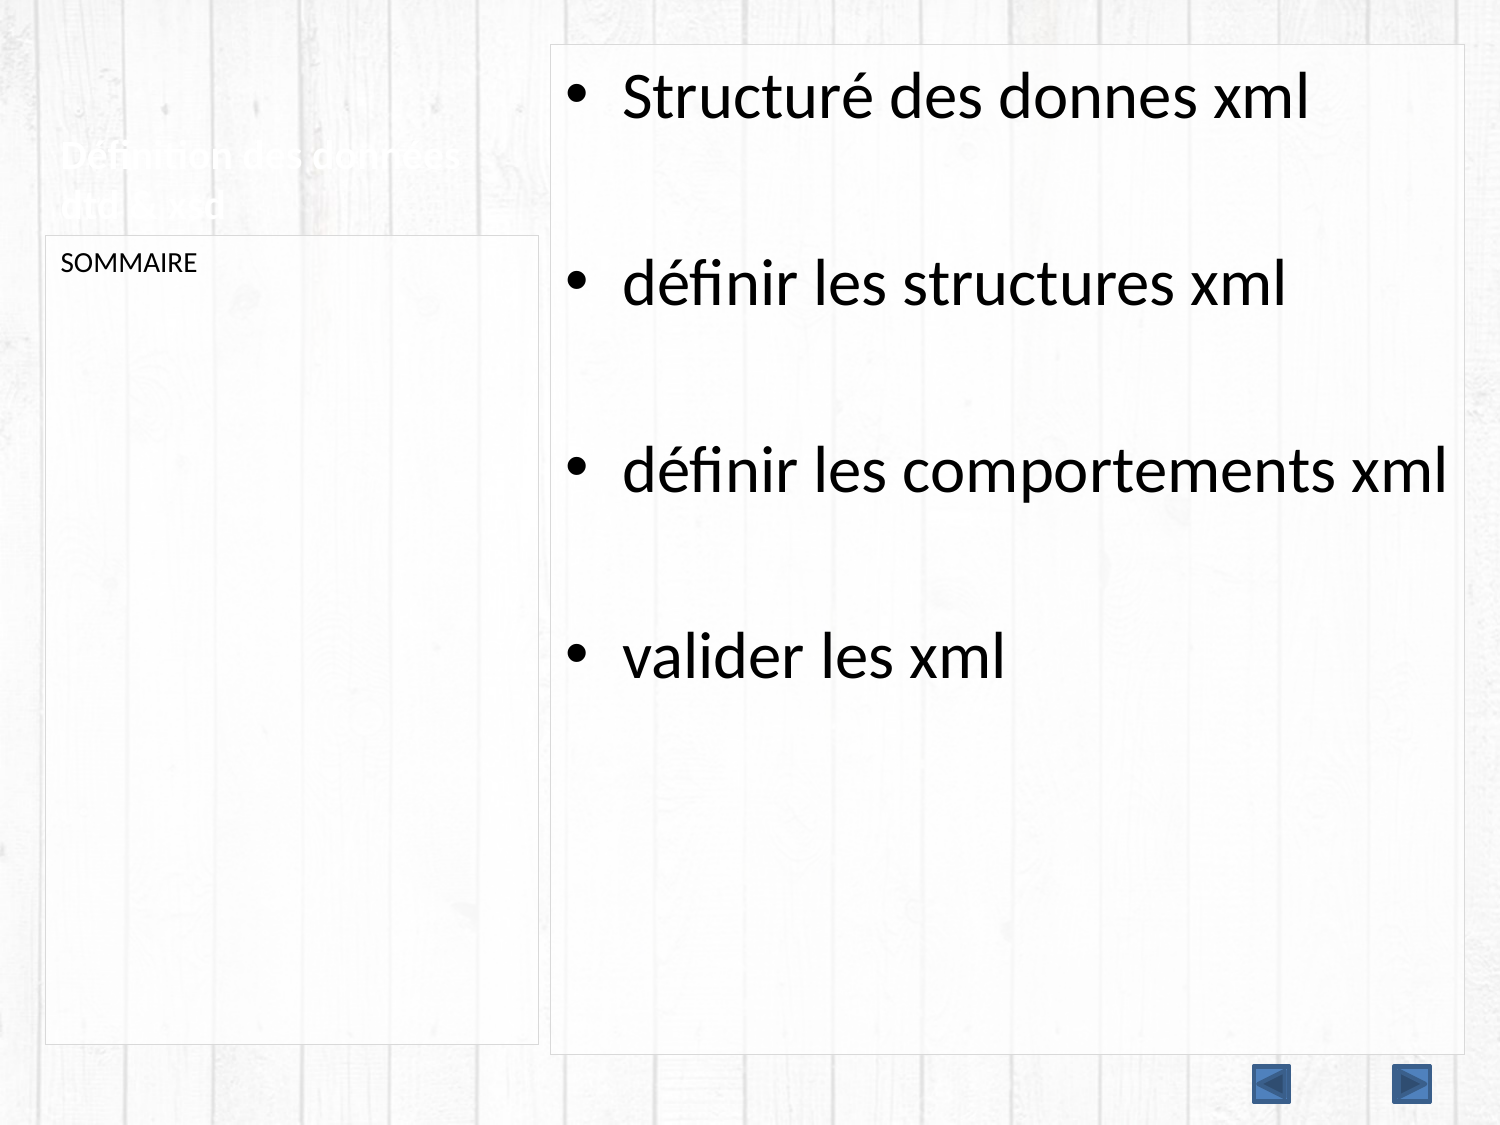

# Définition des données dtd & xsd
Structuré des donnes xml

définir les structures xml

définir les comportements xml

valider les xml

SOMMAIRE